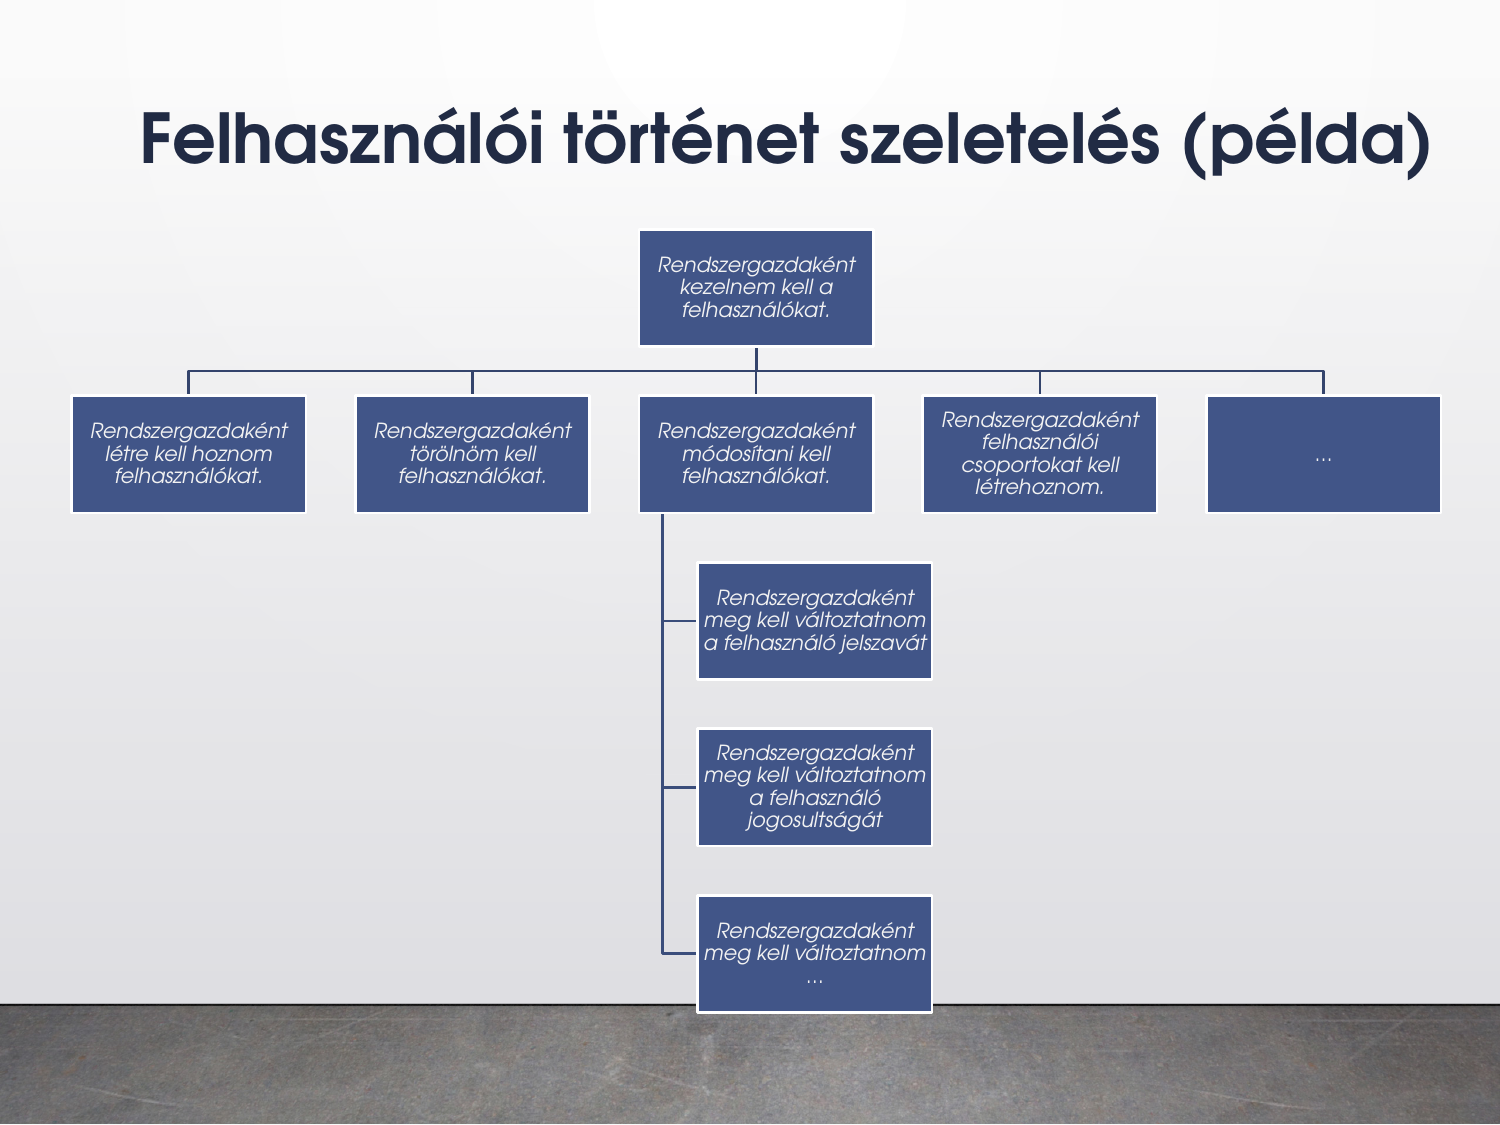

Felhasználói történet szeletelés (példa)
Rendszergazdaként kezelnem kell a felhasználókat.
Rendszergazdaként létre kell hoznom felhasználókat.
Rendszergazdaként törölnöm kell felhasználókat.
Rendszergazdaként módosítani kell felhasználókat.
Rendszergazdaként meg kell változtatnom a felhasználó jelszavát
Rendszergazdaként meg kell változtatnom a felhasználó jogosultságát
Rendszergazdaként meg kell változtatnom …
Rendszergazdaként felhasználói csoportokat kell létrehoznom.
…